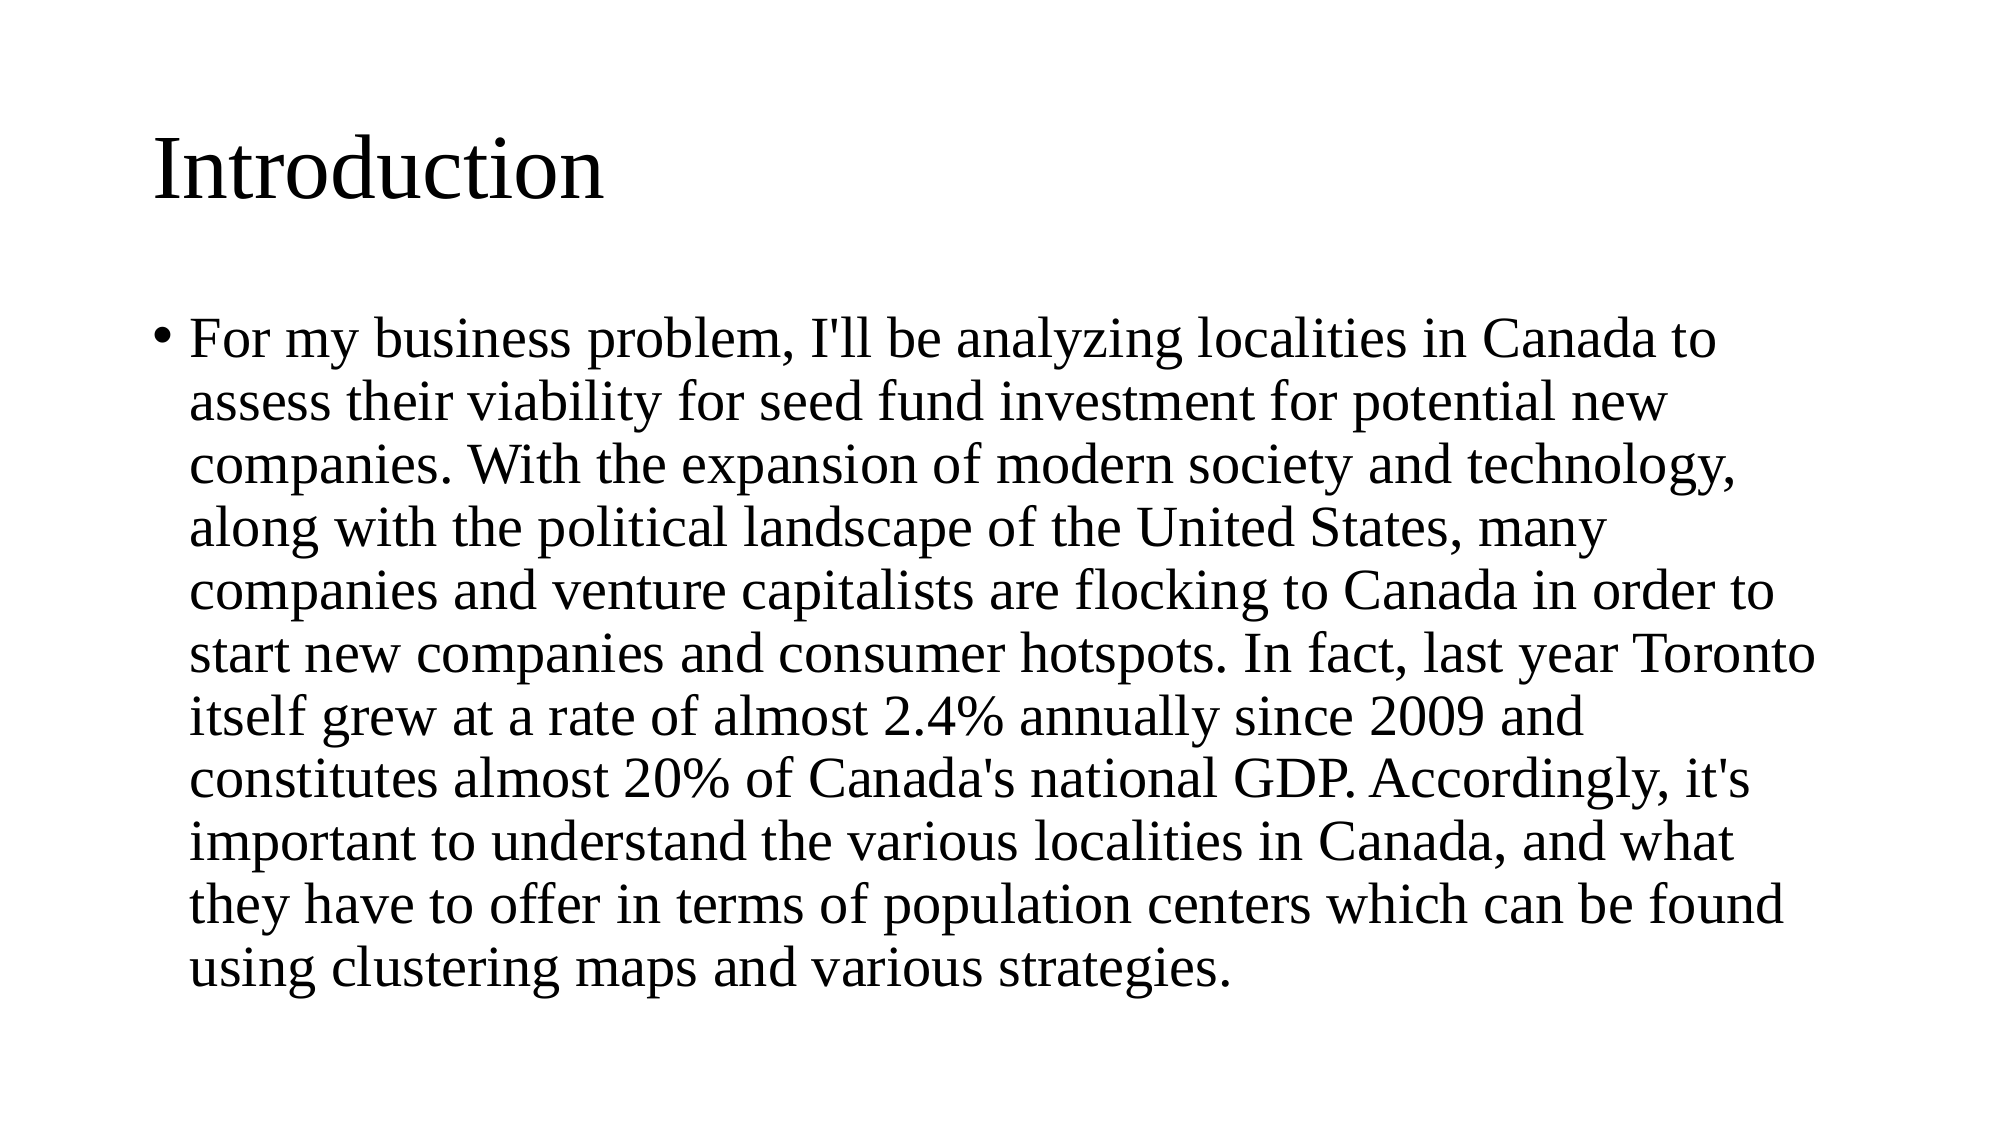

# Introduction
For my business problem, I'll be analyzing localities in Canada to assess their viability for seed fund investment for potential new companies. With the expansion of modern society and technology, along with the political landscape of the United States, many companies and venture capitalists are flocking to Canada in order to start new companies and consumer hotspots. In fact, last year Toronto itself grew at a rate of almost 2.4% annually since 2009 and constitutes almost 20% of Canada's national GDP. Accordingly, it's important to understand the various localities in Canada, and what they have to offer in terms of population centers which can be found using clustering maps and various strategies.